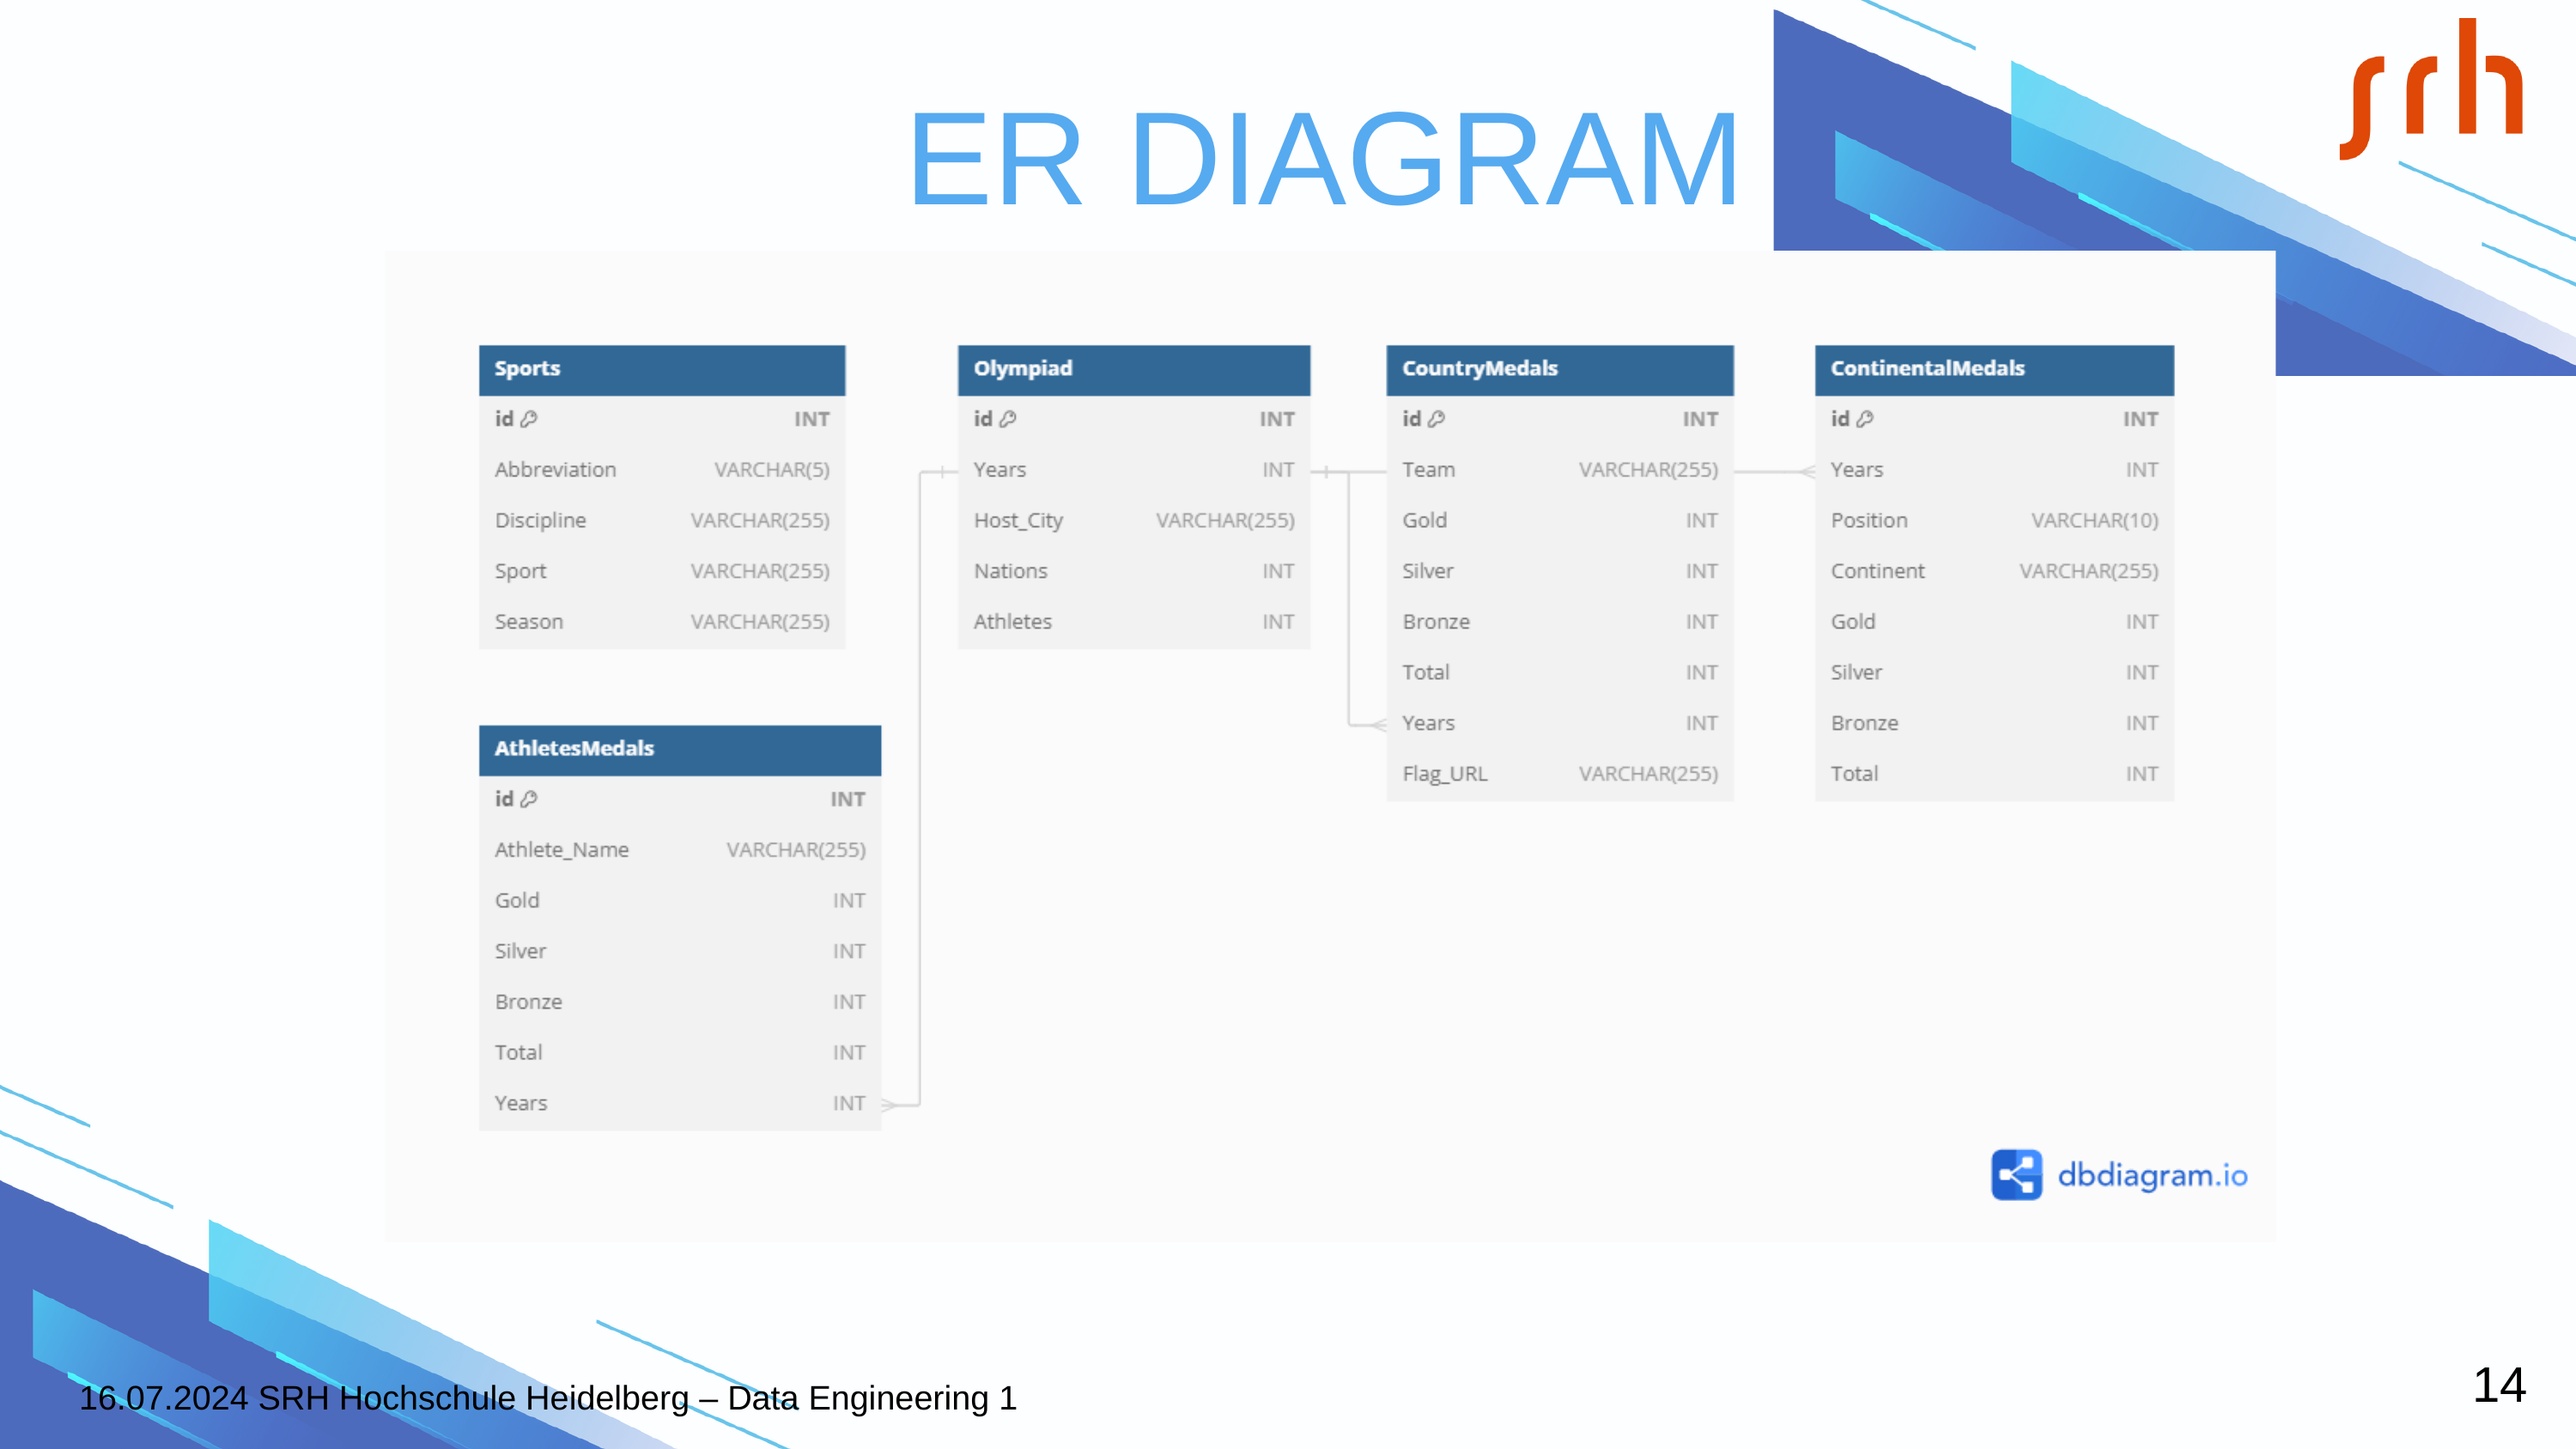

ER DIAGRAM

14
16.07.2024 SRH Hochschule Heidelberg – Data Engineering 1